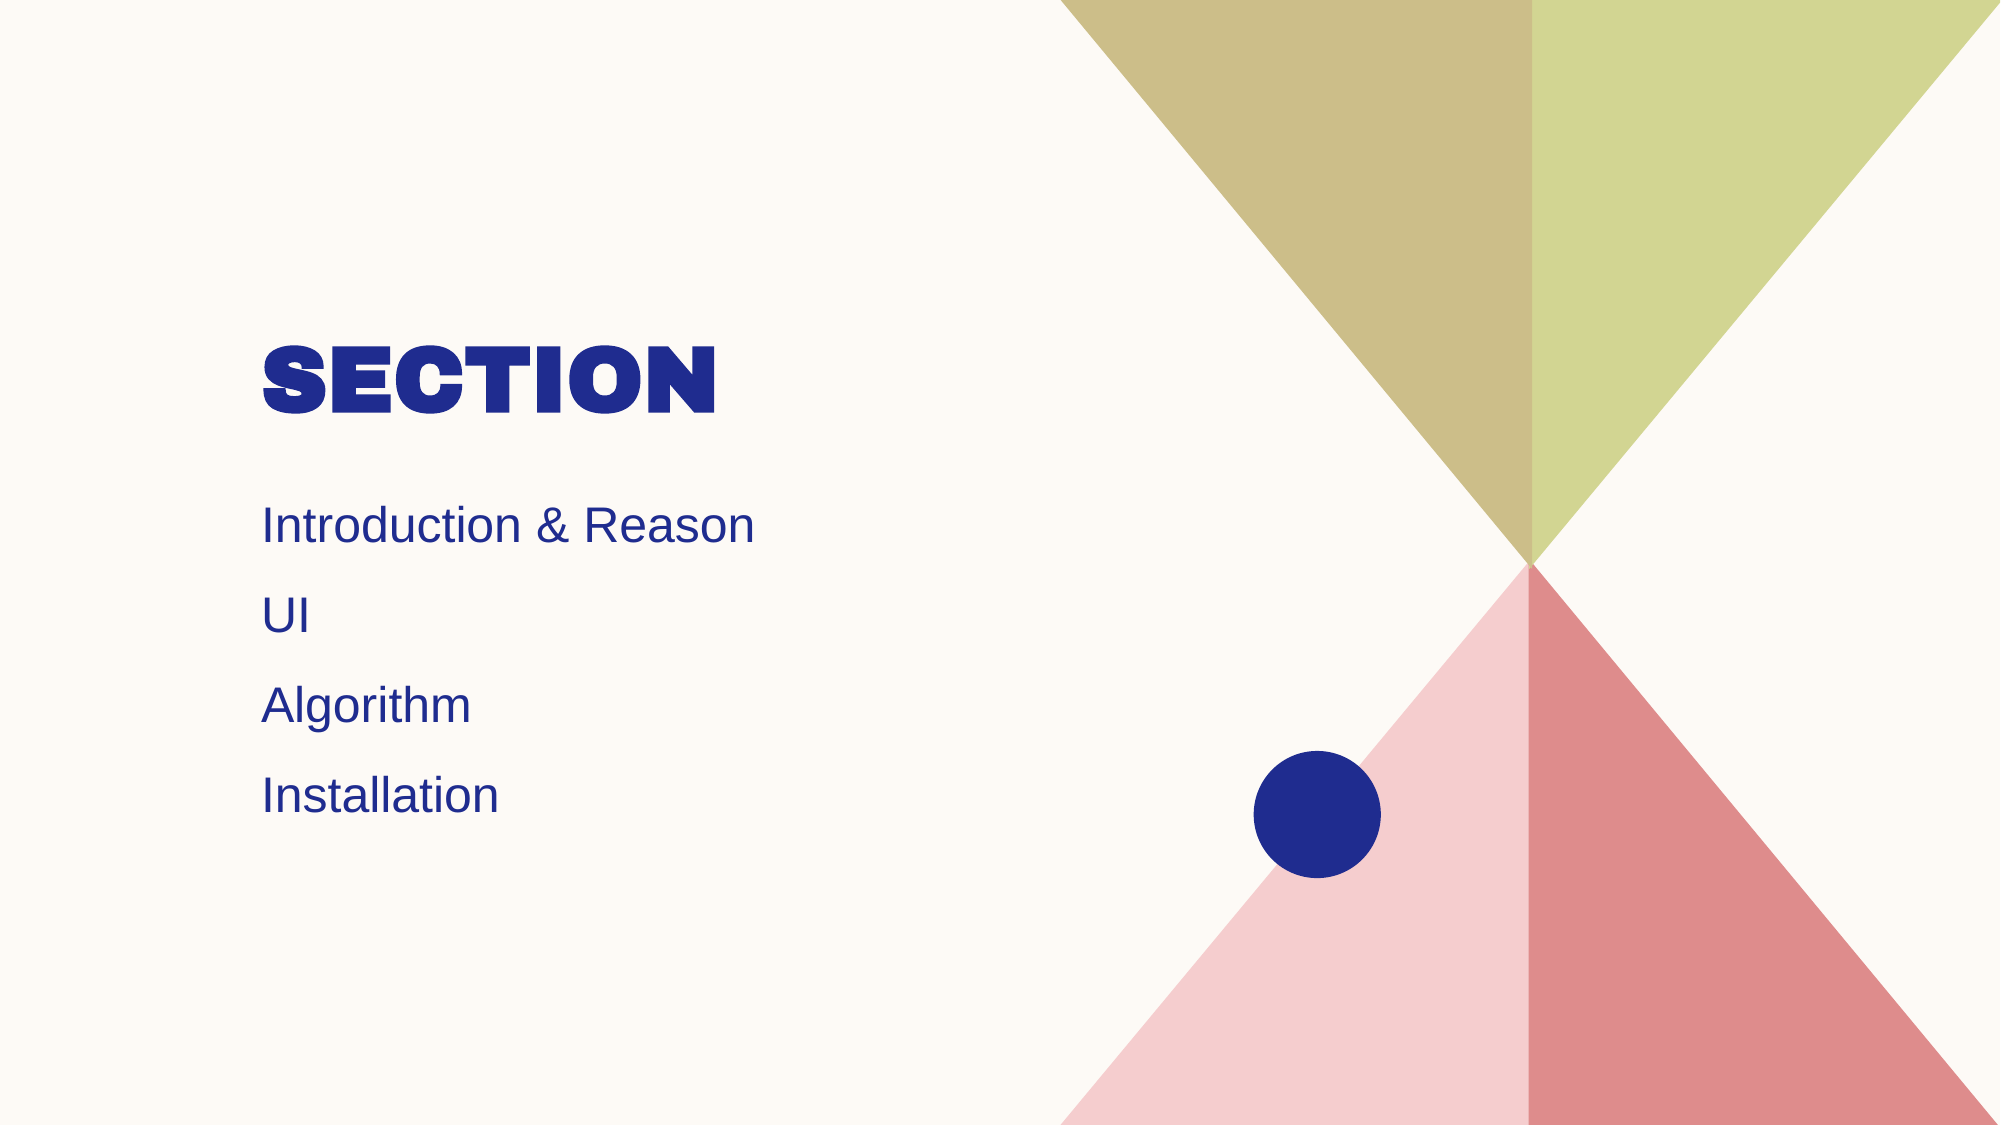

# section
Introduction​ & Reason
​UI
Algorithm
​Installation